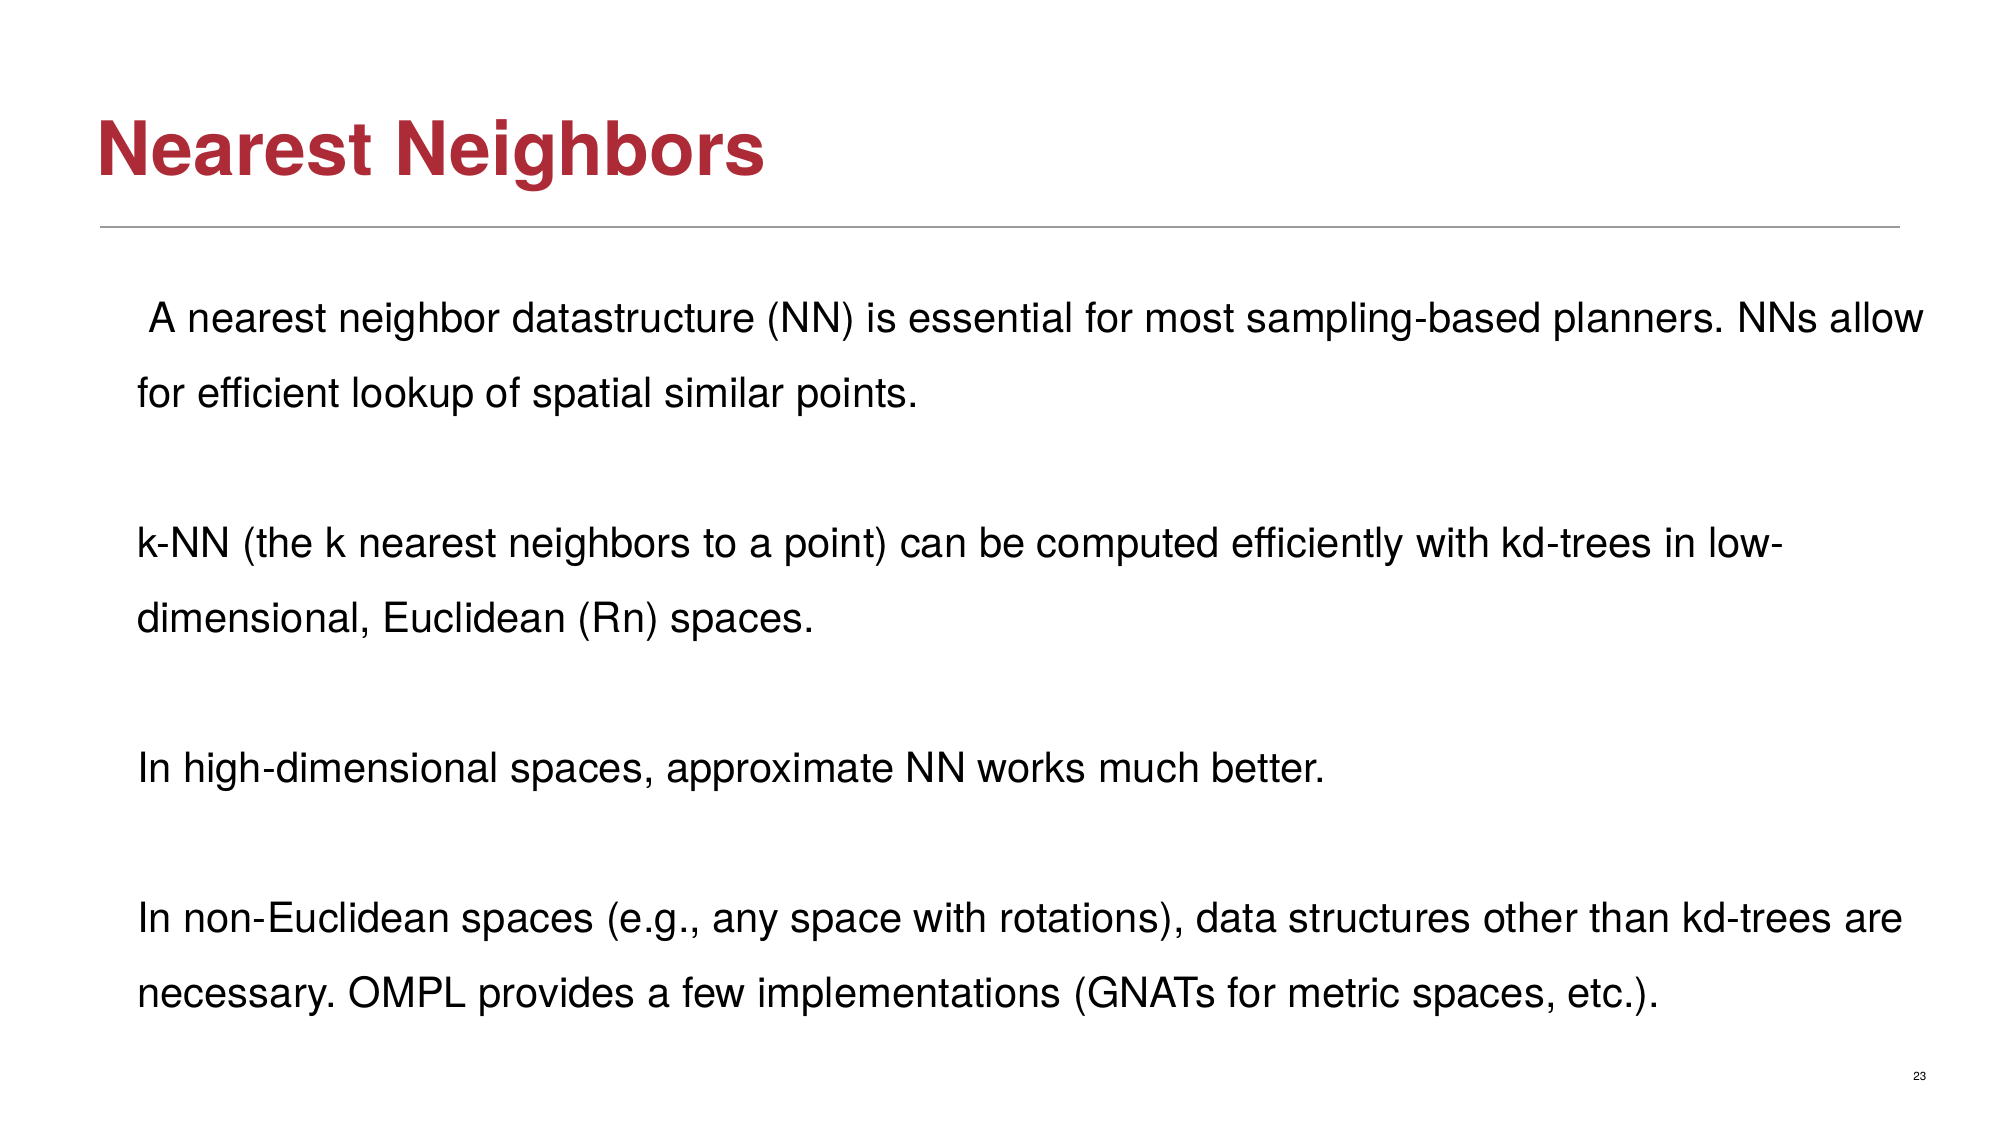

# Nearest Neighbors
 A nearest neighbor datastructure (NN) is essential for most sampling-based planners. NNs allow for efficient lookup of spatial similar points.

k-NN (the k nearest neighbors to a point) can be computed efficiently with kd-trees in low-dimensional, Euclidean (Rn) spaces.

In high-dimensional spaces, approximate NN works much better.

In non-Euclidean spaces (e.g., any space with rotations), data structures other than kd-trees are necessary. OMPL provides a few implementations (GNATs for metric spaces, etc.).
23